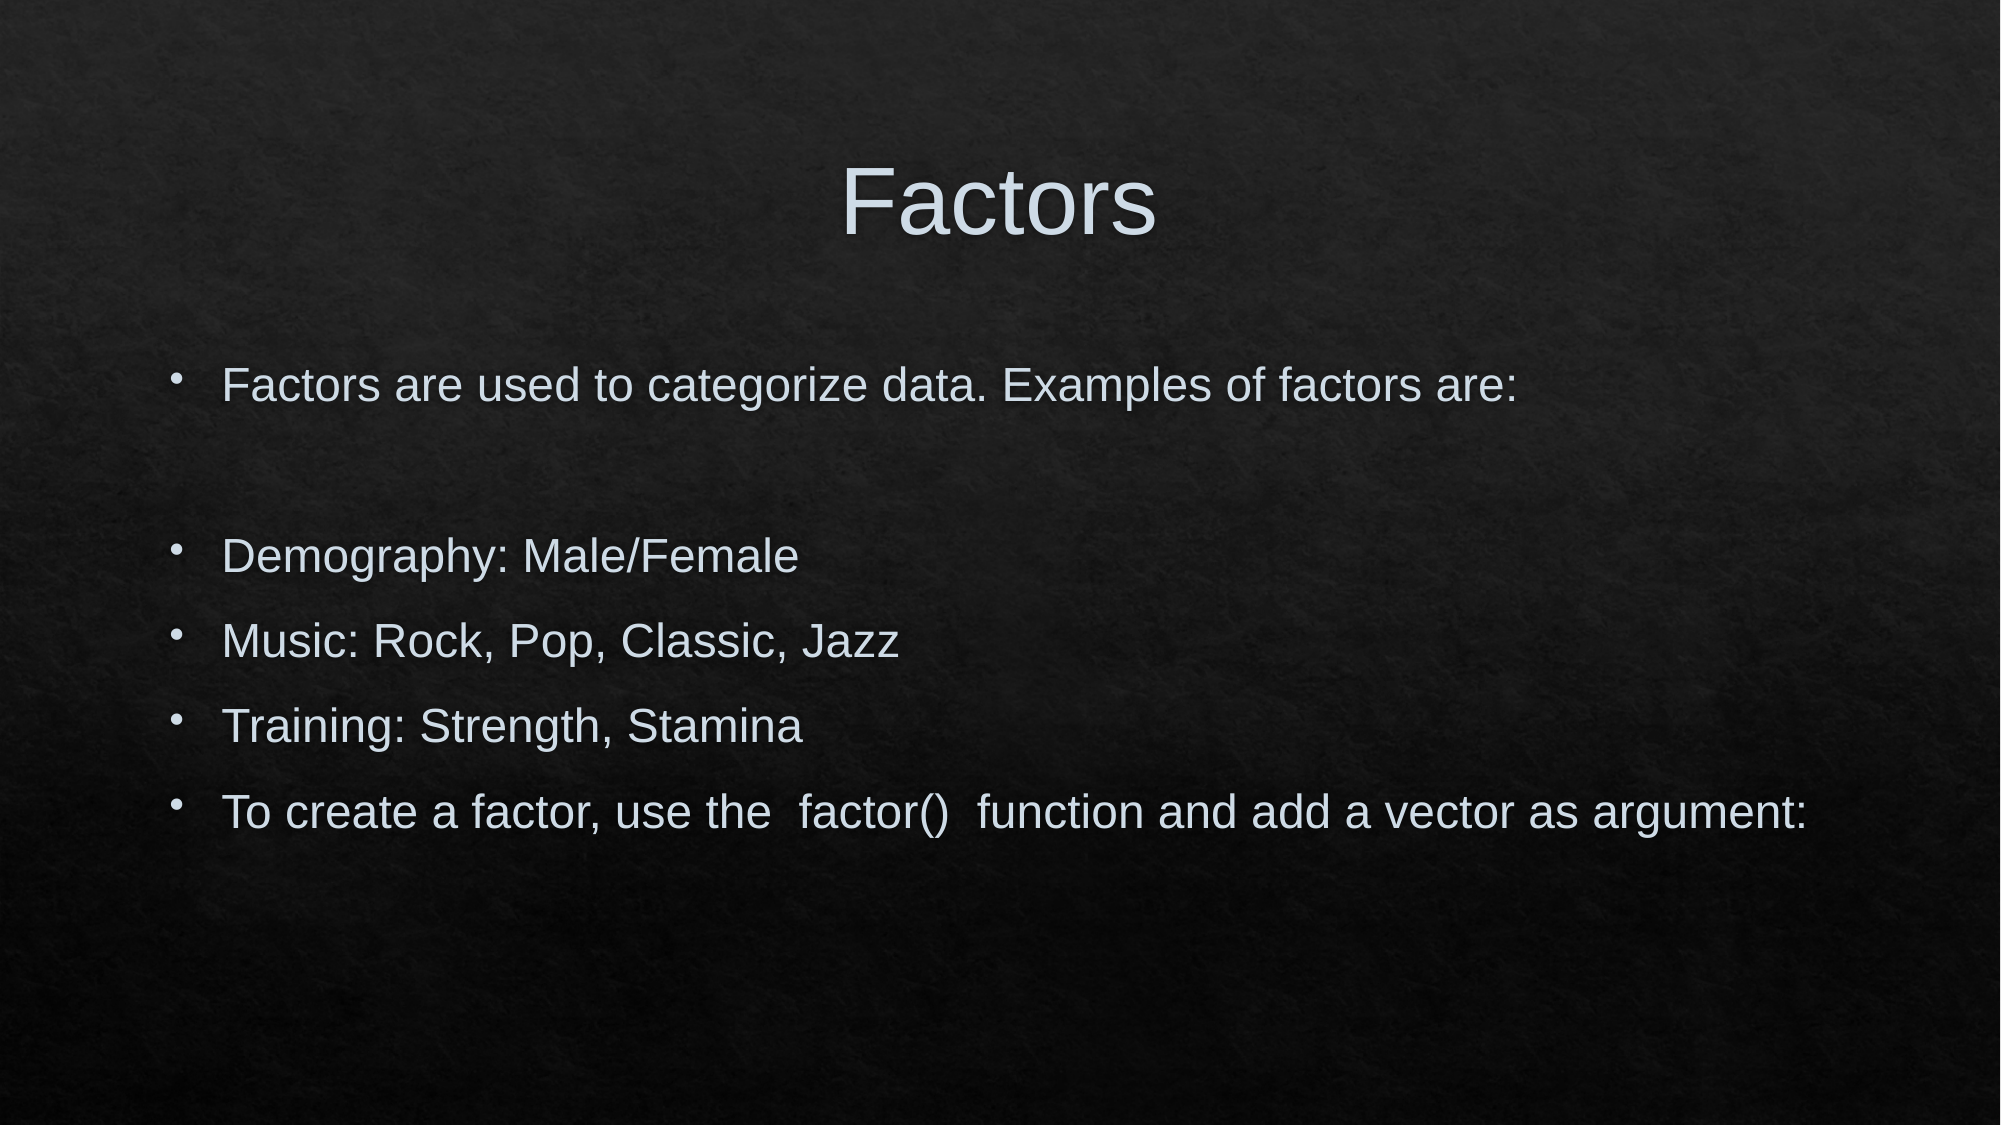

# Factors
Factors are used to categorize data. Examples of factors are:

Demography: Male/Female
Music: Rock, Pop, Classic, Jazz
Training: Strength, Stamina
To create a factor, use the  factor()  function and add a vector as argument: